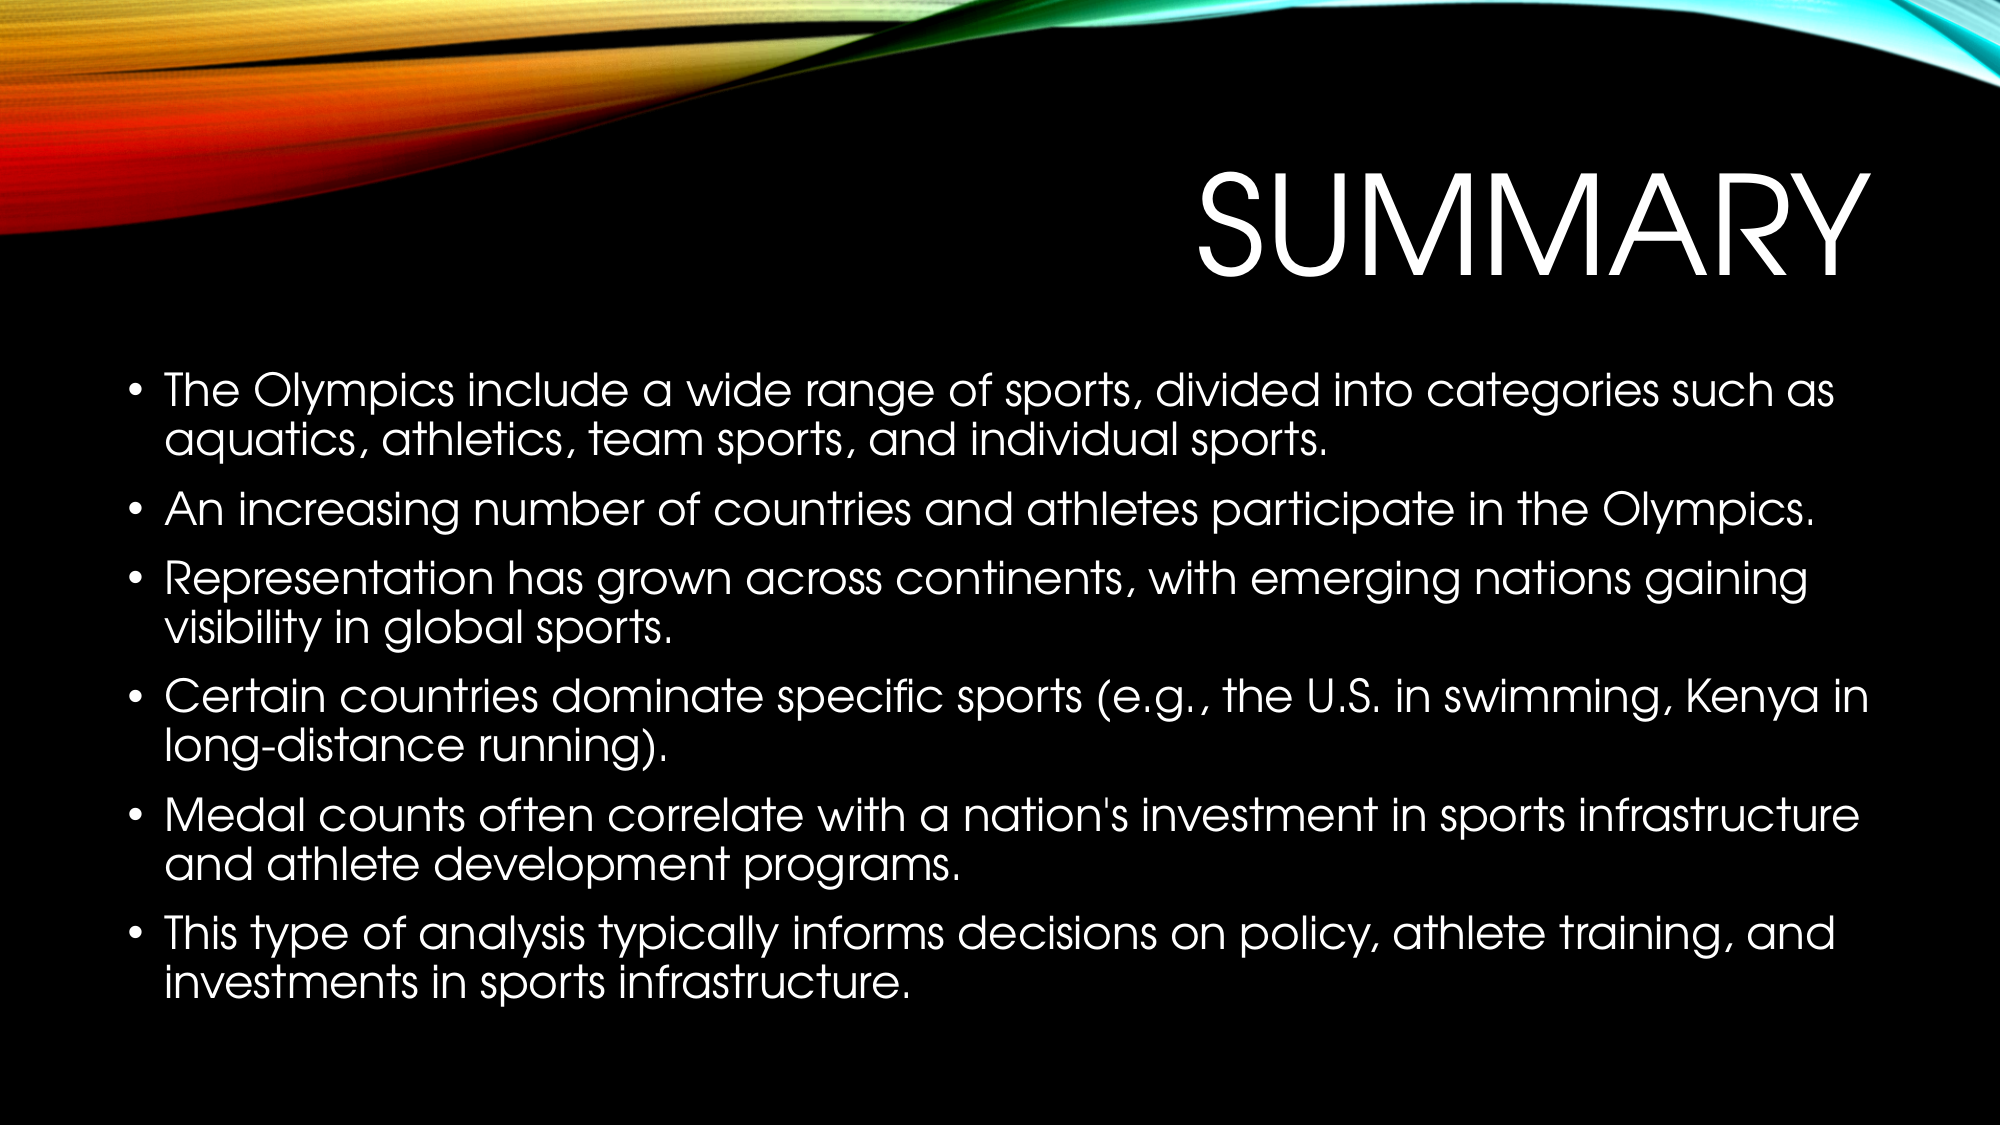

# Summary
The Olympics include a wide range of sports, divided into categories such as aquatics, athletics, team sports, and individual sports.
An increasing number of countries and athletes participate in the Olympics.
Representation has grown across continents, with emerging nations gaining visibility in global sports.
Certain countries dominate specific sports (e.g., the U.S. in swimming, Kenya in long-distance running).
Medal counts often correlate with a nation's investment in sports infrastructure and athlete development programs.
This type of analysis typically informs decisions on policy, athlete training, and investments in sports infrastructure.